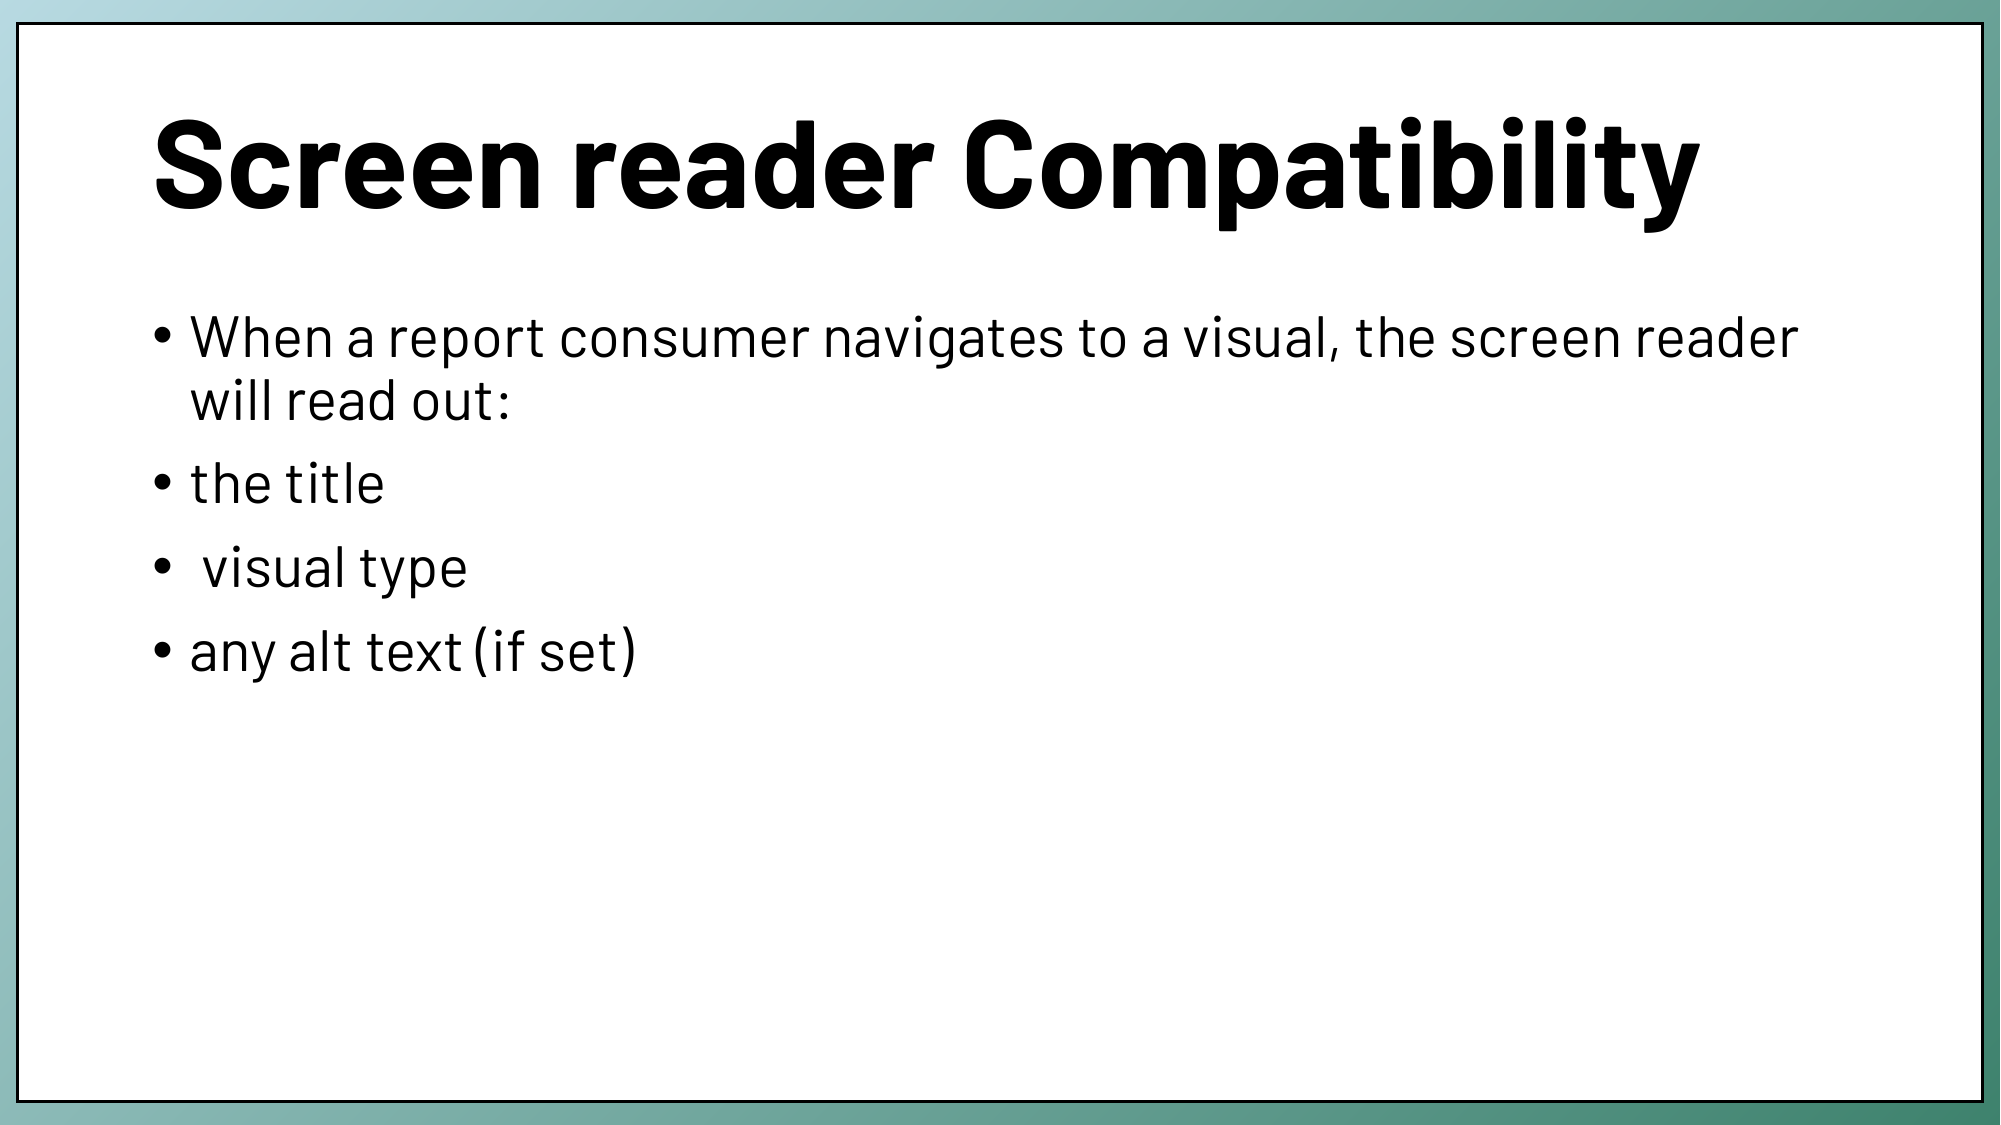

# Screen reader Compatibility
When a report consumer navigates to a visual, the screen reader will read out:
the title
 visual type
any alt text (if set)